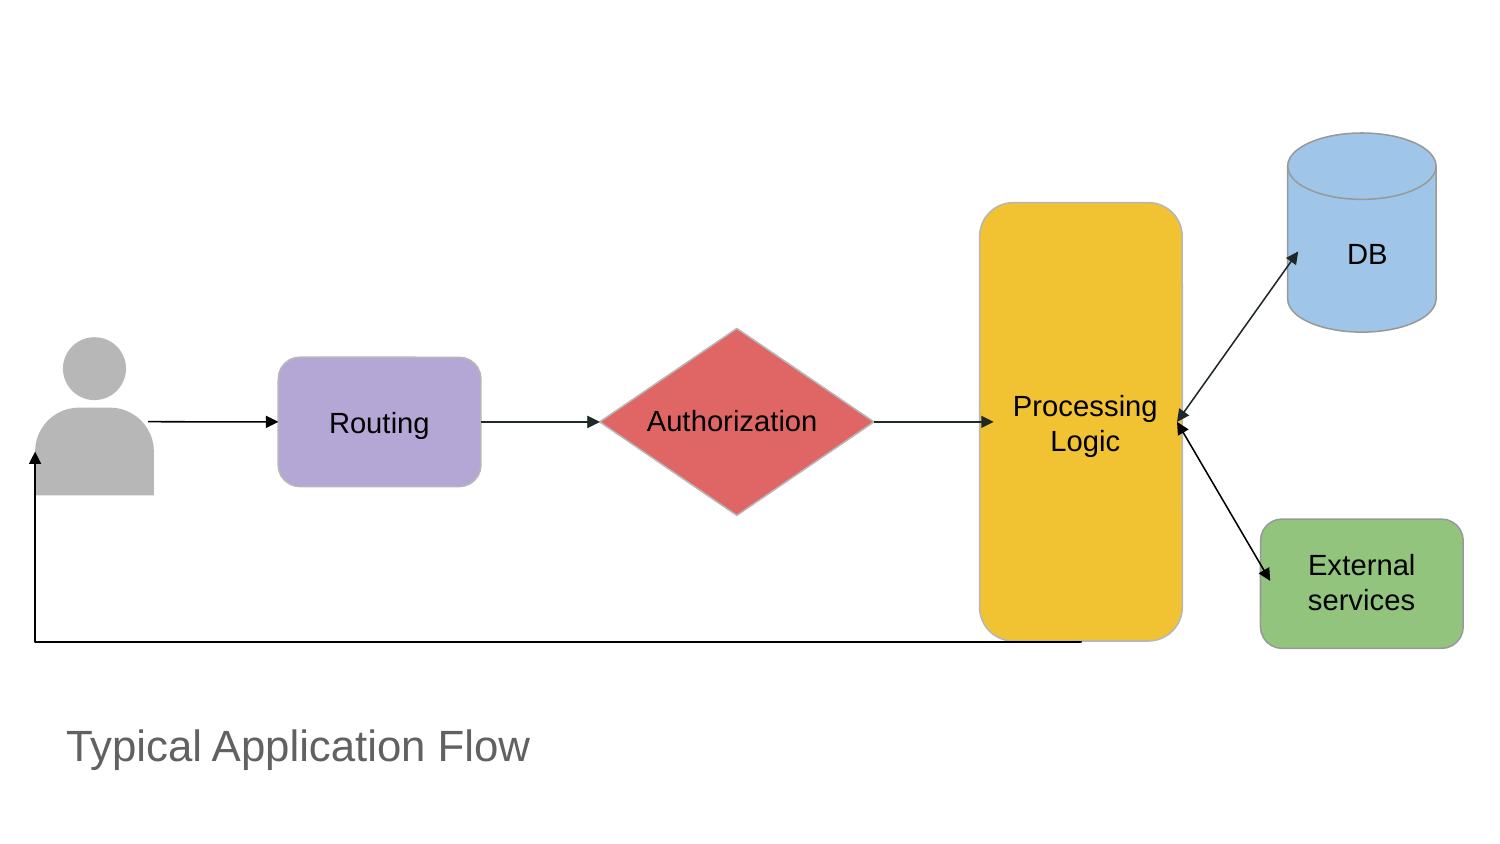

DB

Routing
Processing Logic
Authorization

External services
Typical Application Flow